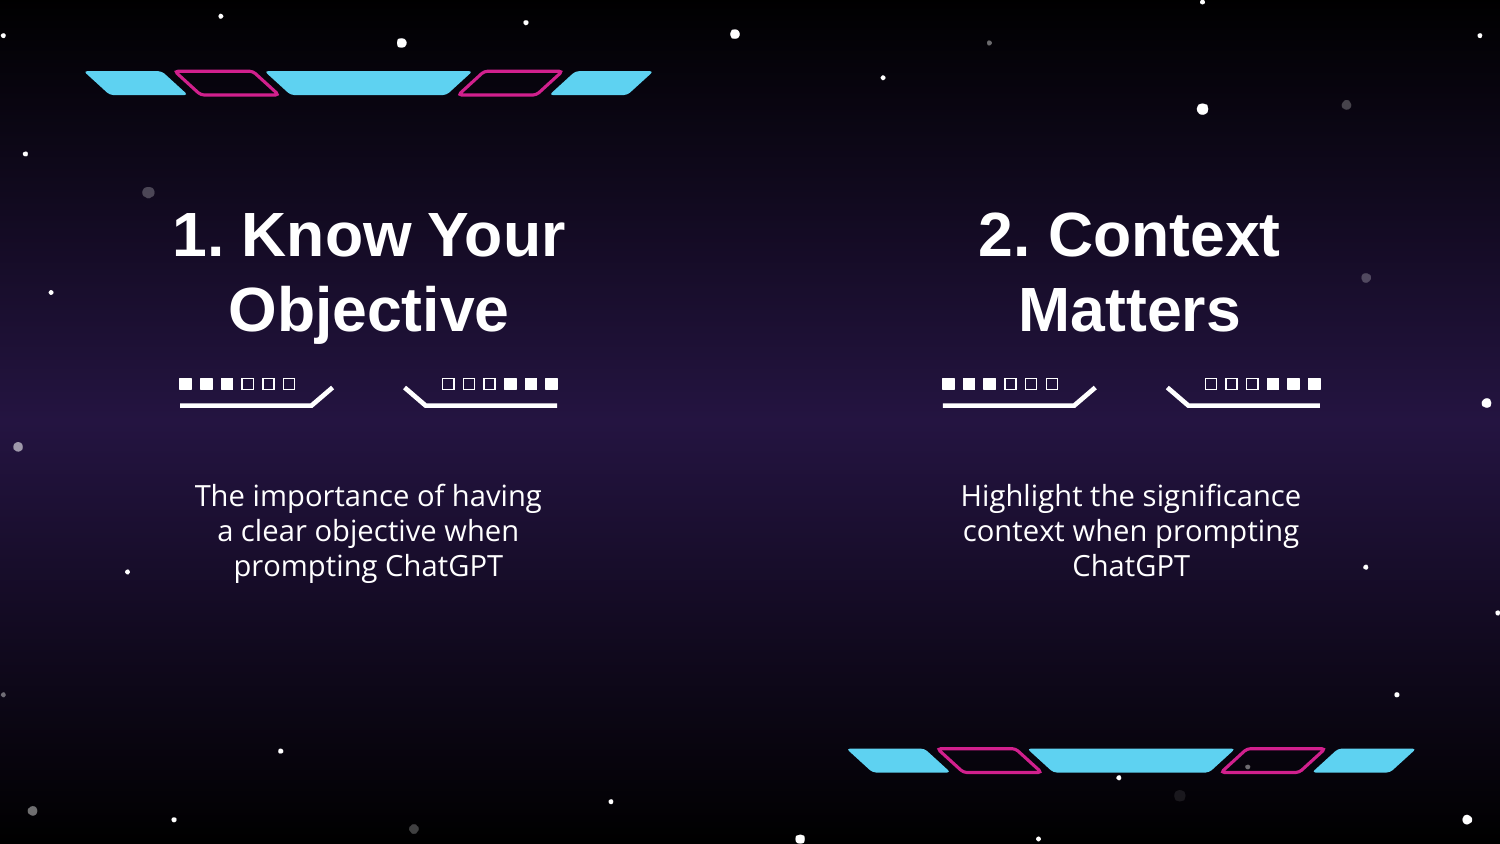

2. Context Matters
# 1. Know Your Objective

The importance of having a clear objective when prompting ChatGPT
Highlight the significance context when prompting ChatGPT